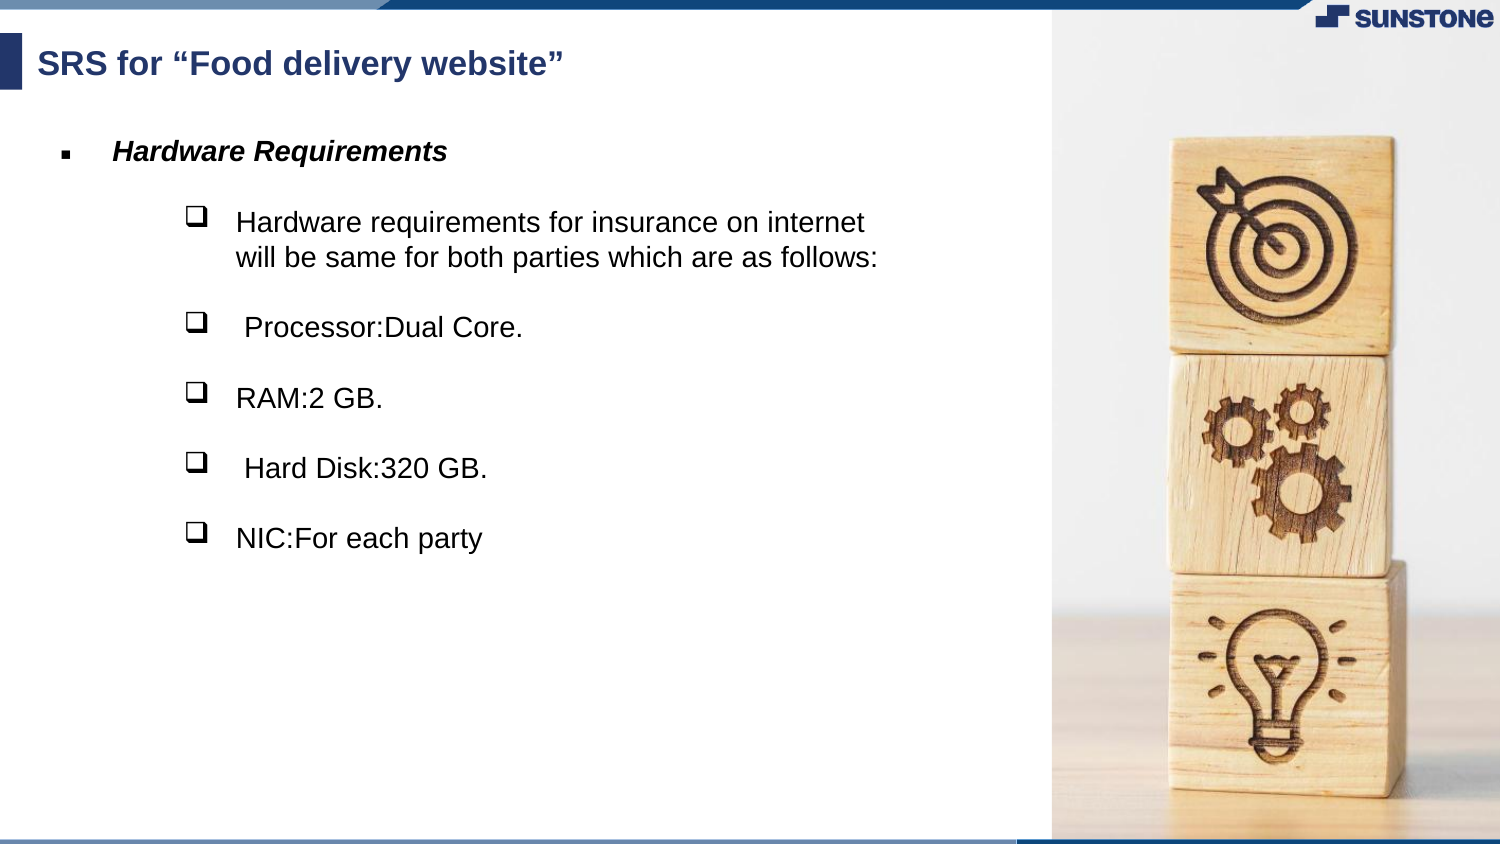

# SRS for “Food delivery website”
Hardware Requirements
Hardware requirements for insurance on internet will be same for both parties which are as follows:

 Processor:Dual Core.

RAM:2 GB.

 Hard Disk:320 GB.

NIC:For each party